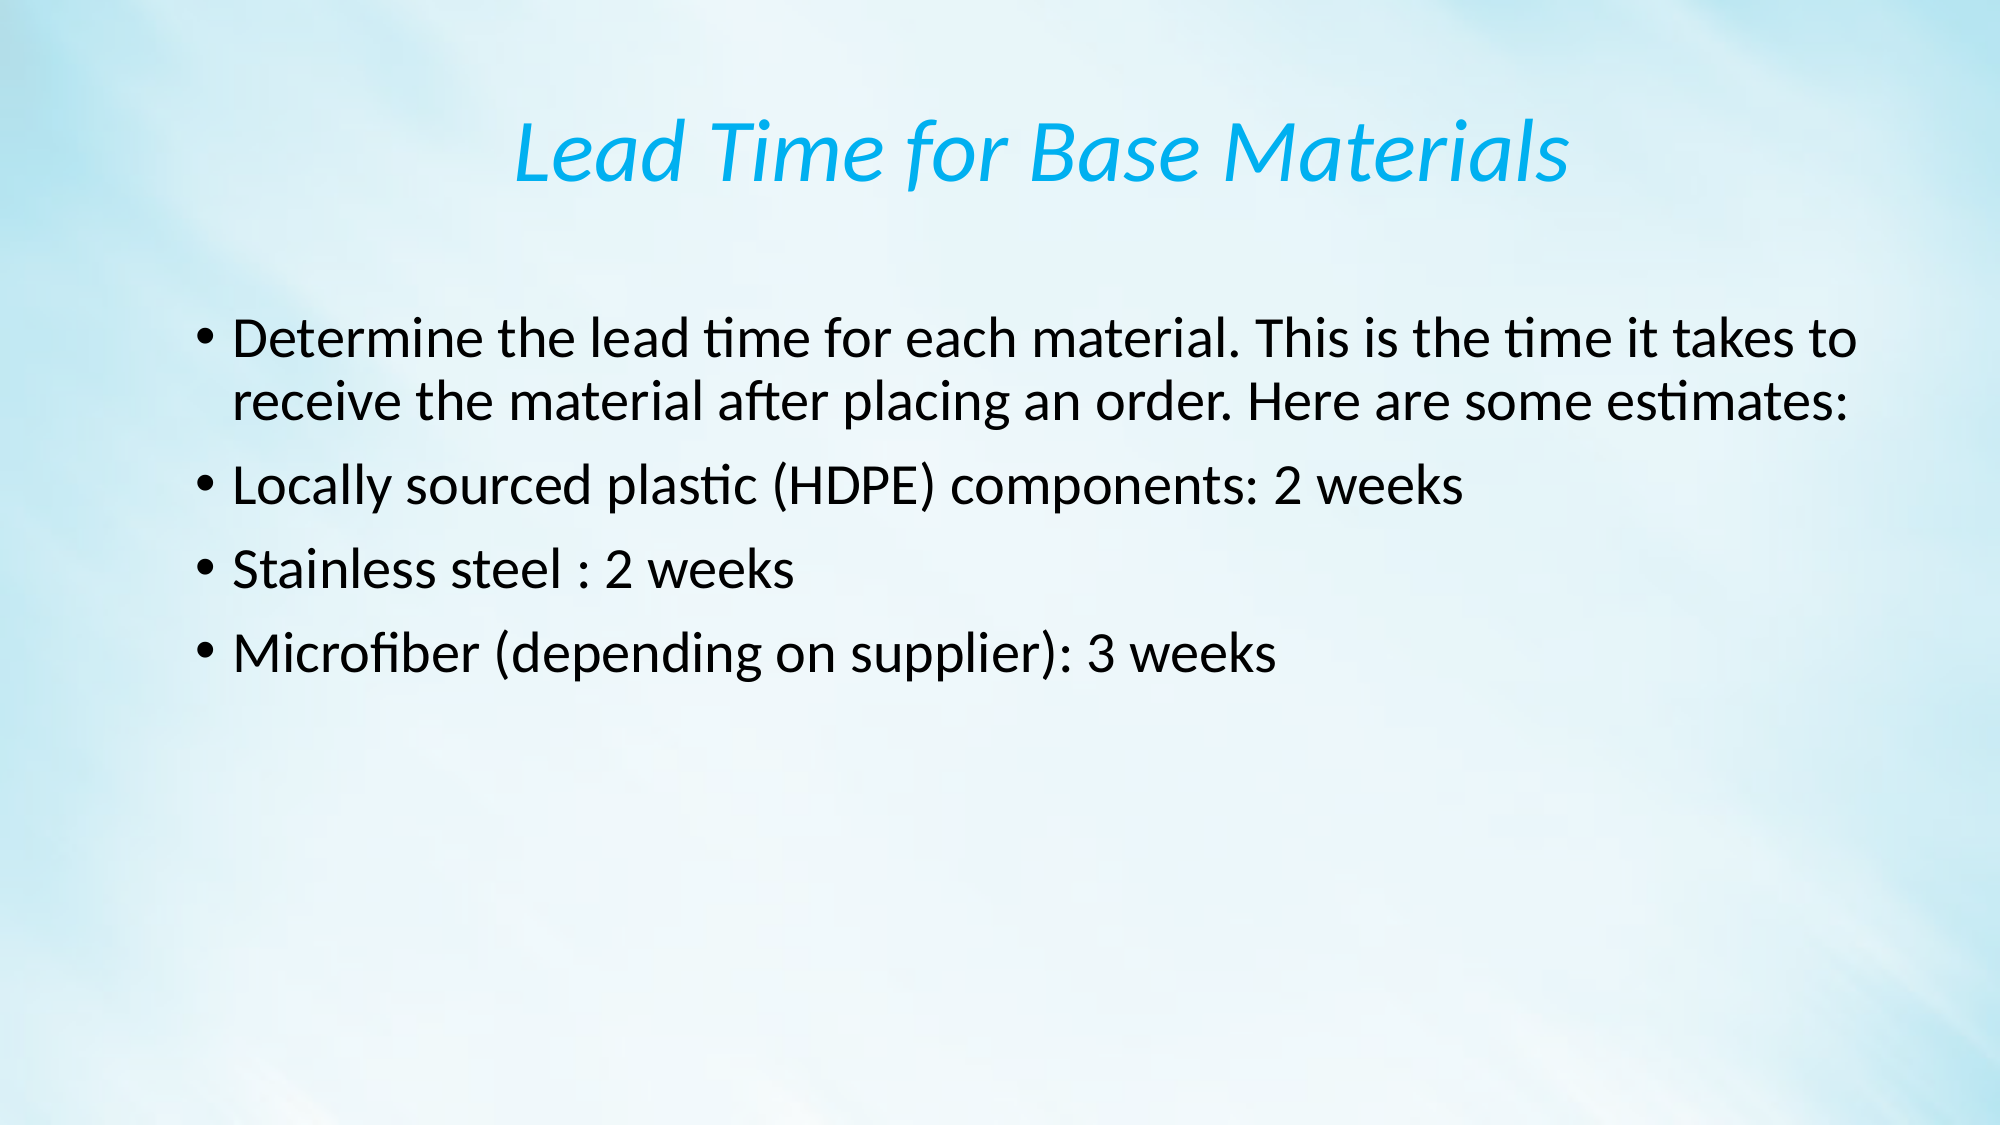

# Lead Time for Base Materials

Determine the lead time for each material. This is the time it takes to receive the material after placing an order. Here are some estimates:
Locally sourced plastic (HDPE) components: 2 weeks
Stainless steel : 2 weeks
Microfiber (depending on supplier): 3 weeks